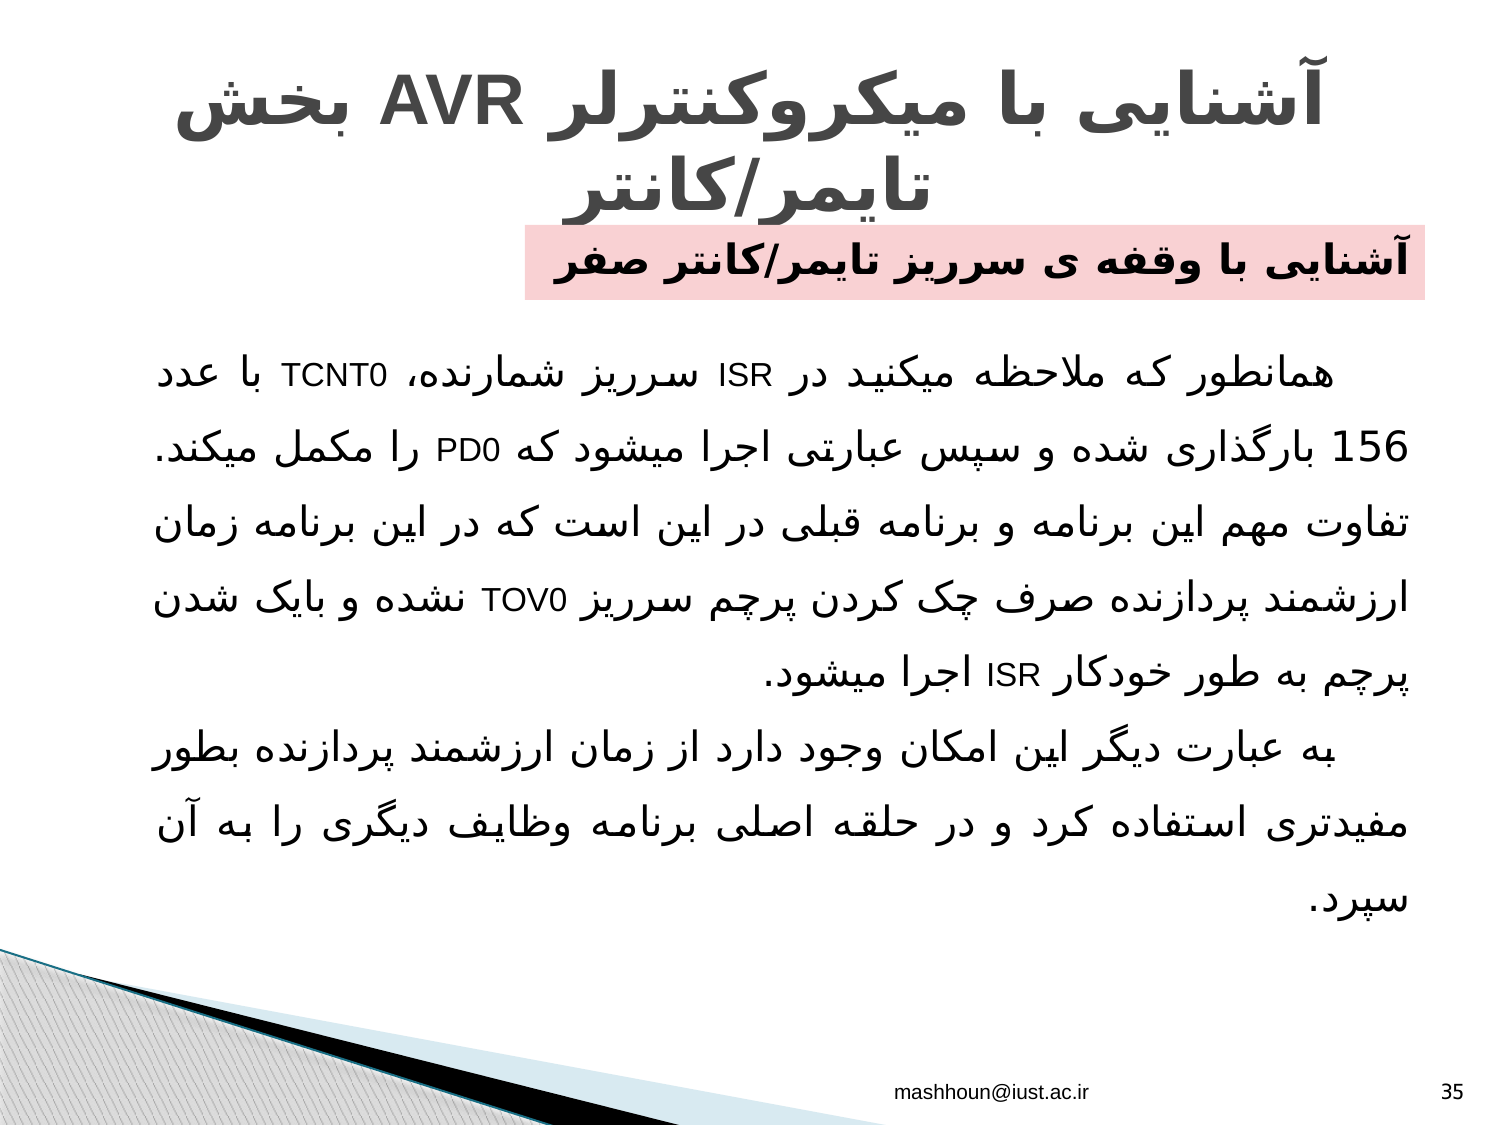

# آشنایی با میکروکنترلر AVR بخش تایمر/کانتر
آشنایی با وقفه ی سرریز تایمر/کانتر صفر
همانطور که ملاحظه میکنید در ISR سرریز شمارنده، TCNT0 با عدد 156 بارگذاری شده و سپس عبارتی اجرا میشود که PD0 را مکمل میکند. تفاوت مهم این برنامه و برنامه قبلی در این است که در این برنامه زمان ارزشمند پردازنده صرف چک کردن پرچم سرریز TOV0 نشده و بایک شدن پرچم به طور خودکار ISR اجرا میشود.
به عبارت دیگر این امکان وجود دارد از زمان ارزشمند پردازنده بطور مفیدتری استفاده کرد و در حلقه اصلی برنامه وظایف دیگری را به آن سپرد.
mashhoun@iust.ac.ir
35